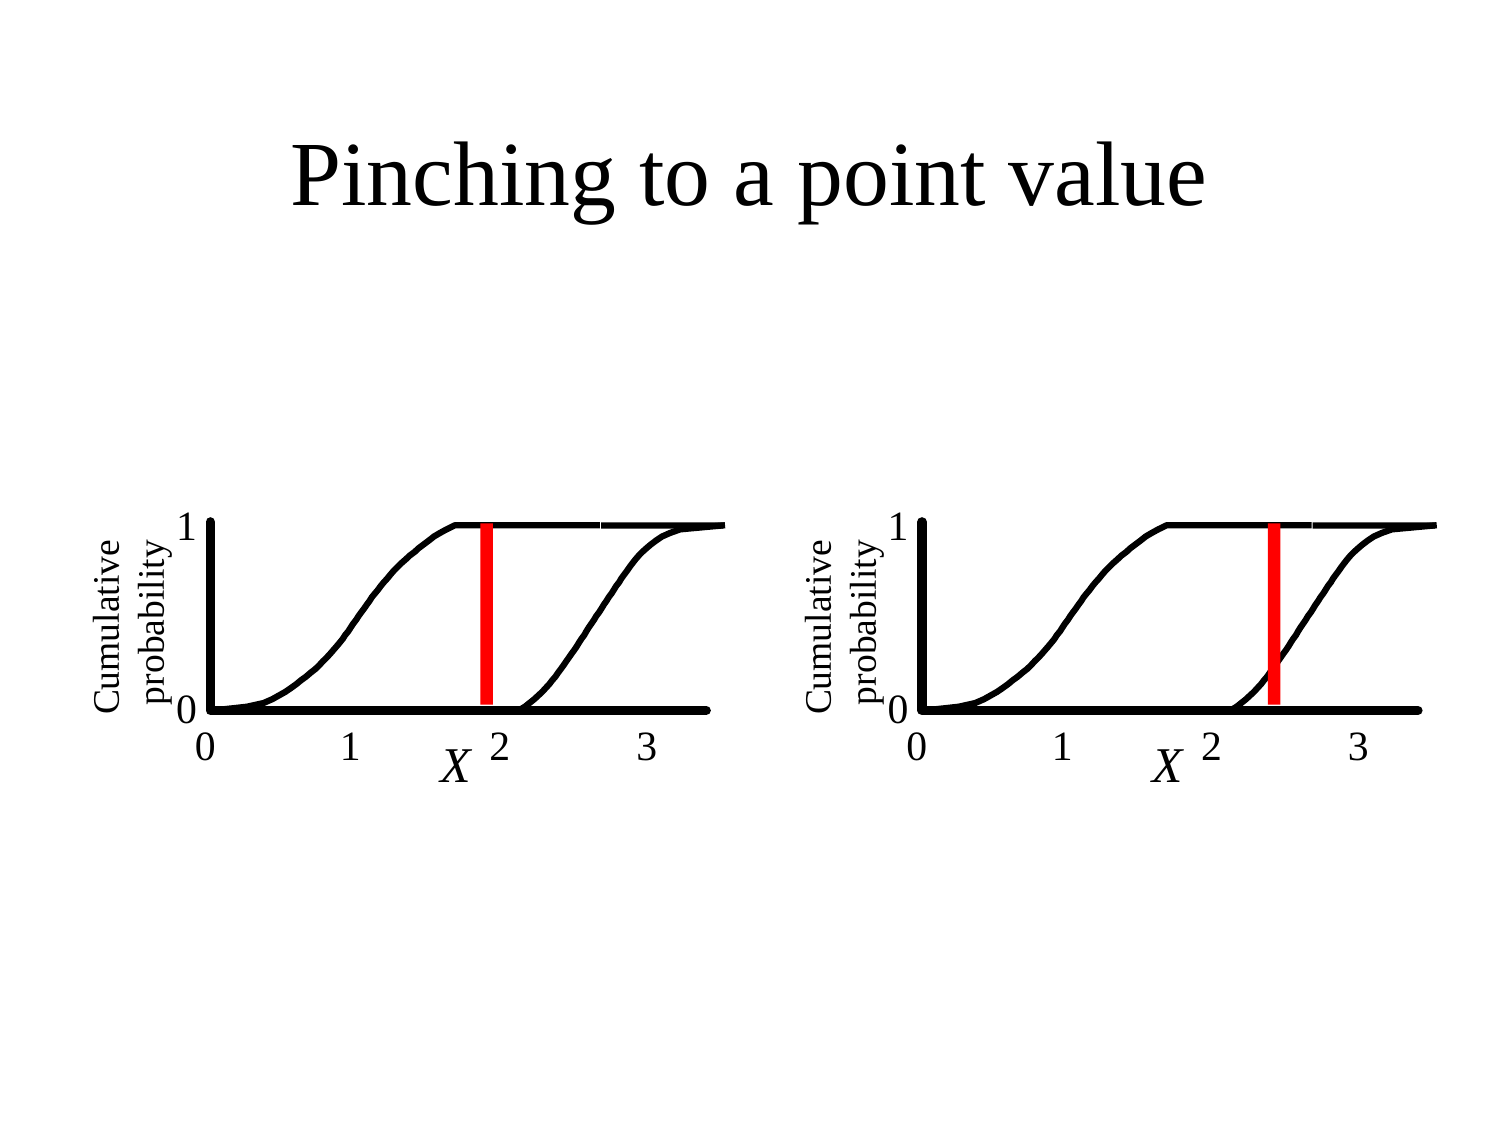

# Pinching to a point value
1
1

Cumulative
probability
Cumulative
probability
0
0
0
1
2
3
0
1
2
3
X
X